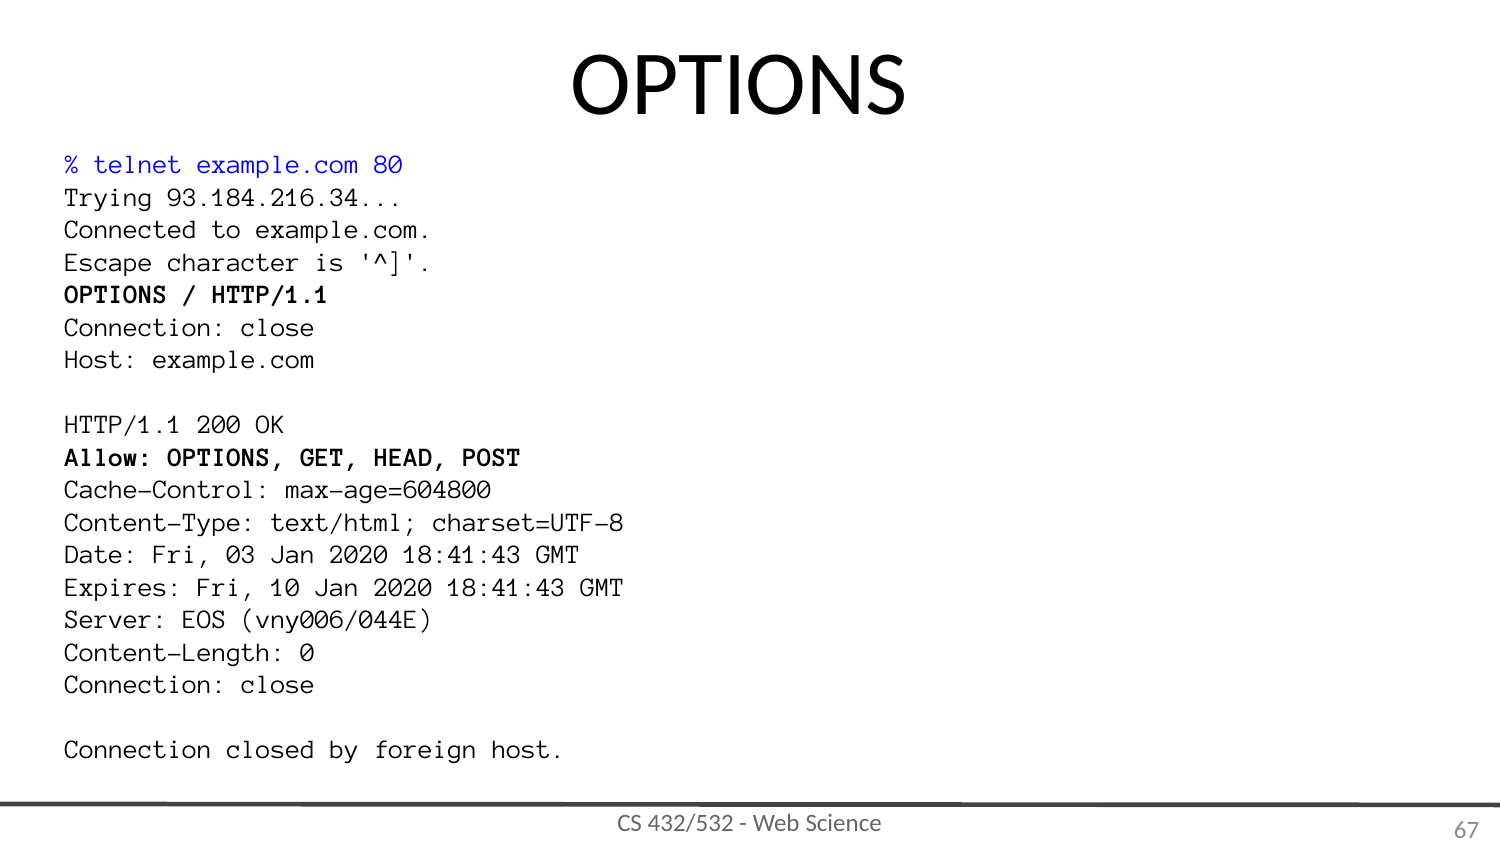

# OPTIONS
% telnet example.com 80
Trying 93.184.216.34...
Connected to example.com.
Escape character is '^]'.
OPTIONS / HTTP/1.1
Connection: close
Host: example.com

HTTP/1.1 200 OK
Allow: OPTIONS, GET, HEAD, POST
Cache-Control: max-age=604800
Content-Type: text/html; charset=UTF-8
Date: Fri, 03 Jan 2020 18:41:43 GMT
Expires: Fri, 10 Jan 2020 18:41:43 GMT
Server: EOS (vny006/044E)
Content-Length: 0
Connection: close

Connection closed by foreign host.

67